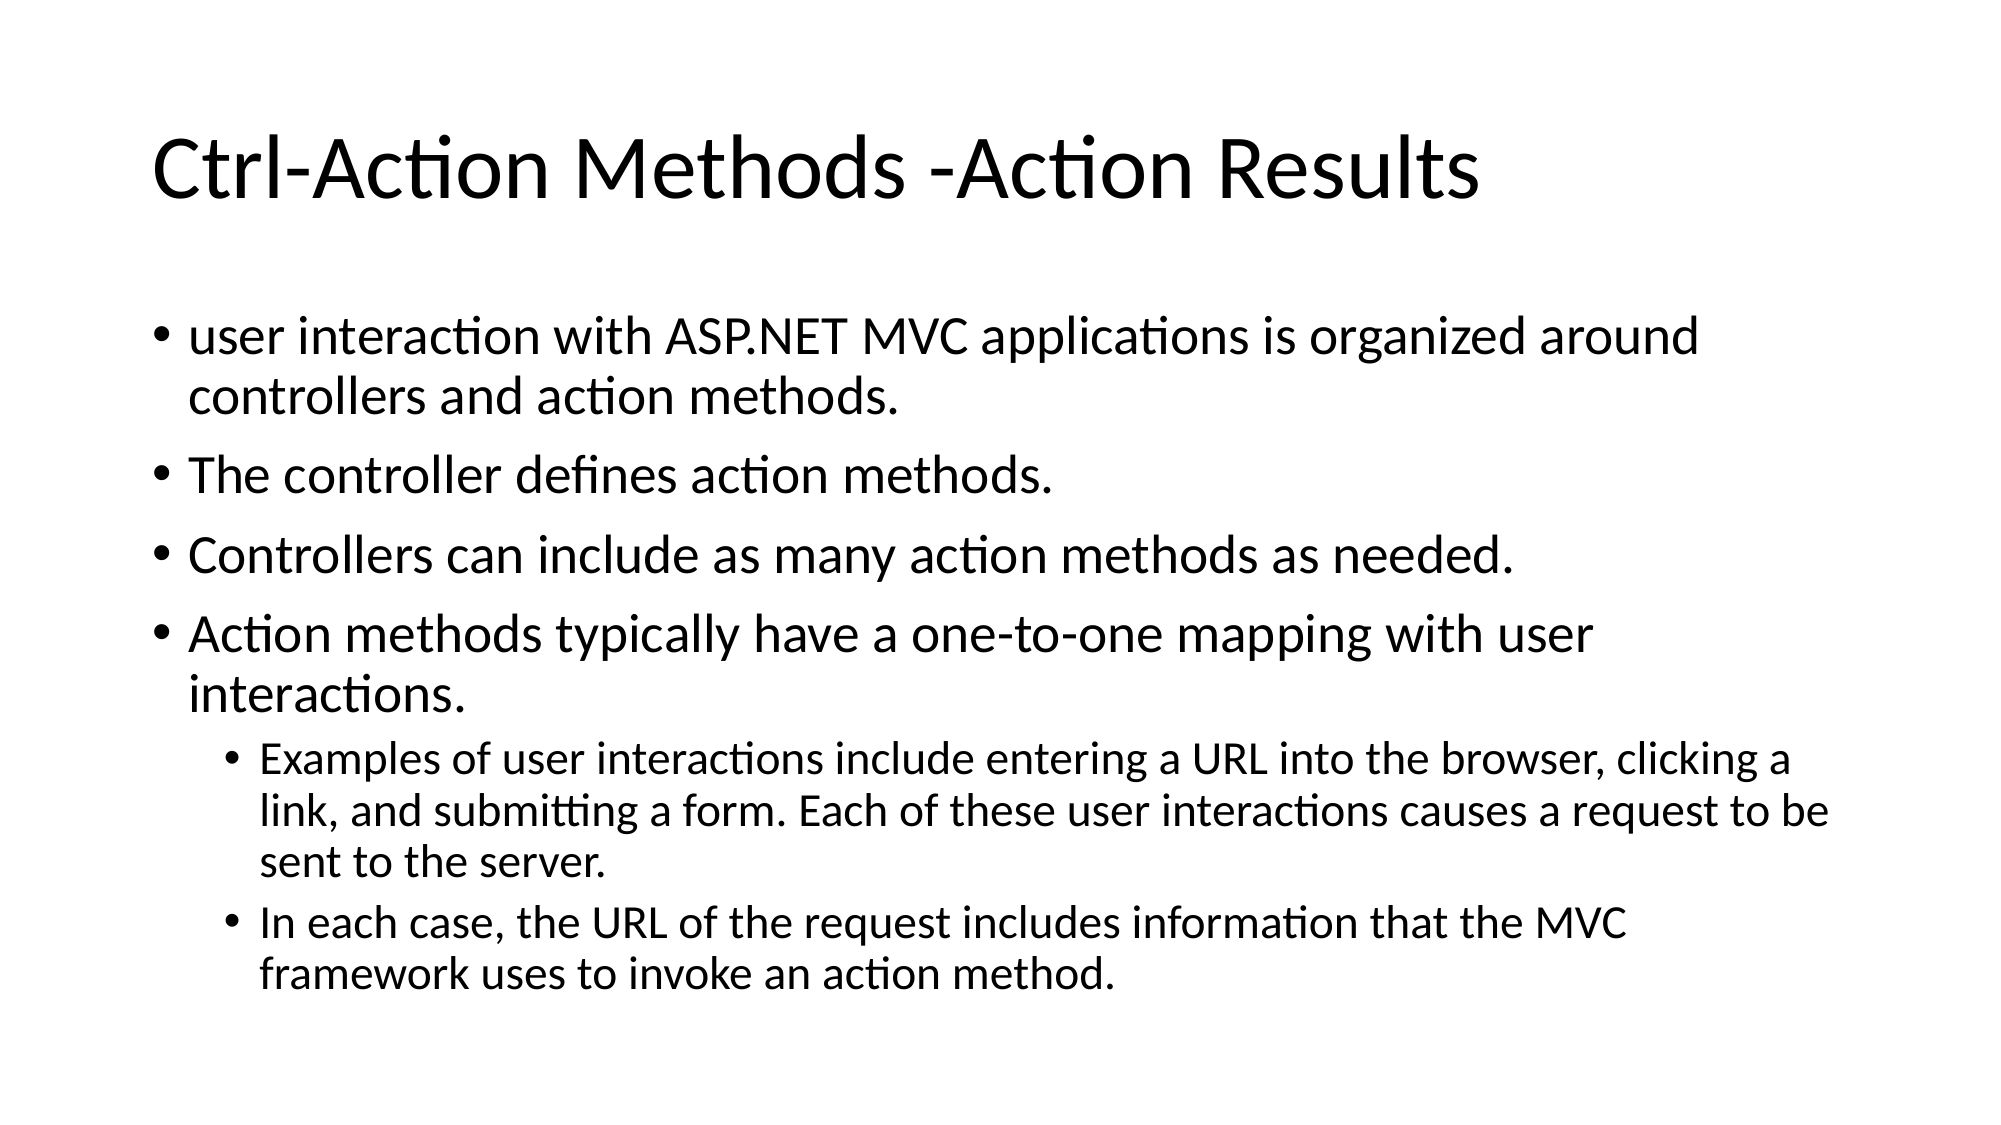

# Ctrl-Action Methods -Action Results
user interaction with ASP.NET MVC applications is organized around controllers and action methods.
The controller defines action methods.
Controllers can include as many action methods as needed.
Action methods typically have a one-to-one mapping with user interactions.
Examples of user interactions include entering a URL into the browser, clicking a link, and submitting a form. Each of these user interactions causes a request to be sent to the server.
In each case, the URL of the request includes information that the MVC framework uses to invoke an action method.